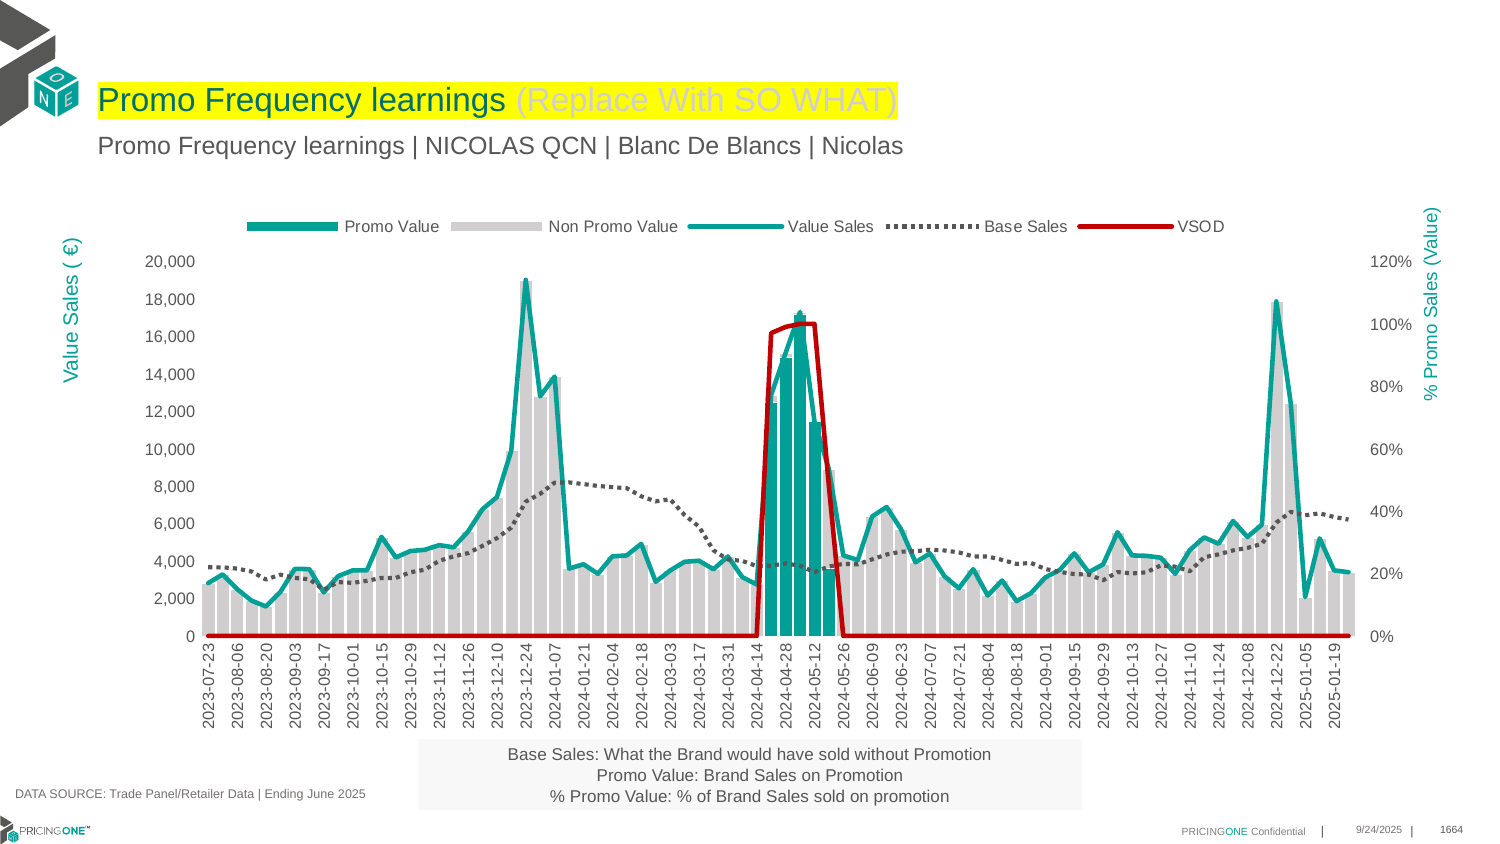

# Promo Frequency learnings (Replace With SO WHAT)
Promo Frequency learnings | NICOLAS QCN | Blanc De Blancs | Nicolas

### Chart

| Category | Promo Value | Non Promo Value | Value Sales | Base Sales | VSOD |
|---|---|---|---|---|---|
| 45130 | 0.0 | 2821.0 | 2821.0 | 3664.0 | 0.0 |
| 45137 | 0.0 | 3286.0 | 3286.0 | 3662.0 | 0.0 |
| 45144 | 0.0 | 2504.0 | 2504.0 | 3594.0 | 0.0 |
| 45151 | 0.0 | 1886.0 | 1886.0 | 3442.0 | 0.0 |
| 45158 | 0.0 | 1572.0 | 1572.0 | 3012.0 | 0.0 |
| 45165 | 0.0 | 2346.0 | 2346.0 | 3270.0 | 0.0 |
| 45172 | 0.0 | 3583.0 | 3583.0 | 3094.0 | 0.0 |
| 45179 | 0.0 | 3568.0 | 3568.0 | 3028.0 | 0.0 |
| 45186 | 0.0 | 2325.0 | 2325.0 | 2468.0 | 0.0 |
| 45193 | 0.0 | 3191.0 | 3191.0 | 2874.0 | 0.0 |
| 45200 | 0.0 | 3498.0 | 3498.0 | 2832.0 | 0.0 |
| 45207 | 0.0 | 3506.0 | 3506.0 | 2942.0 | 0.0 |
| 45214 | 0.0 | 5291.0 | 5291.0 | 3094.0 | 0.0 |
| 45221 | 0.0 | 4190.0 | 4190.0 | 3094.0 | 0.0 |
| 45228 | 0.0 | 4532.0 | 4532.0 | 3400.0 | 0.0 |
| 45235 | 0.0 | 4598.0 | 4598.0 | 3534.0 | 0.0 |
| 45242 | 0.0 | 4846.0 | 4846.0 | 4008.0 | 0.0 |
| 45249 | 0.0 | 4731.0 | 4731.0 | 4246.0 | 0.0 |
| 45256 | 0.0 | 5574.0 | 5574.0 | 4420.0 | 0.0 |
| 45263 | 0.0 | 6762.0 | 6762.0 | 4806.0 | 0.0 |
| 45270 | 0.0 | 7410.0 | 7410.0 | 5218.0 | 0.0 |
| 45277 | 0.0 | 9900.0 | 9900.0 | 5782.0 | 0.0 |
| 45284 | 0.0 | 19016.0 | 19016.0 | 7170.0 | 0.0 |
| 45291 | 0.0 | 12793.0 | 12793.0 | 7590.0 | 0.0 |
| 45298 | 0.0 | 13847.0 | 13847.0 | 8190.0 | 0.0 |
| 45305 | 0.0 | 3591.0 | 3591.0 | 8198.0 | 0.0 |
| 45312 | 0.0 | 3829.0 | 3829.0 | 8110.0 | 0.0 |
| 45319 | 0.0 | 3317.0 | 3317.0 | 8008.0 | 0.0 |
| 45326 | 0.0 | 4249.0 | 4249.0 | 7946.0 | 0.0 |
| 45333 | 0.0 | 4298.0 | 4298.0 | 7890.0 | 0.0 |
| 45340 | 0.0 | 4918.0 | 4918.0 | 7456.0 | 0.0 |
| 45347 | 0.0 | 2889.0 | 2889.0 | 7182.0 | 0.0 |
| 45354 | 0.0 | 3491.0 | 3491.0 | 7300.0 | 0.0 |
| 45361 | 0.0 | 3958.0 | 3958.0 | 6454.0 | 0.0 |
| 45368 | 0.0 | 4015.0 | 4015.0 | 5836.0 | 0.0 |
| 45375 | 0.0 | 3557.0 | 3557.0 | 4570.0 | 0.0 |
| 45382 | 0.0 | 4241.0 | 4241.0 | 4082.0 | 0.0 |
| 45389 | 0.0 | 3143.0 | 3143.0 | 4006.0 | 0.0 |
| 45396 | 0.0 | 2745.0 | 2745.0 | 3732.0 | 0.0 |
| 45403 | 12470.0 | 399.0 | 12869.0 | 3750.0 | 0.97 |
| 45410 | 14882.0 | 216.0 | 15098.0 | 3874.0 | 0.99 |
| 45417 | 17192.0 | 106.0 | 17298.0 | 3748.0 | 1.0 |
| 45424 | 11466.0 | 0.0 | 11466.0 | 3406.0 | 1.0 |
| 45431 | 3606.0 | 5292.0 | 8898.0 | 3706.0 | 0.48 |
| 45438 | 0.0 | 4299.0 | 4299.0 | 3848.0 | 0.0 |
| 45445 | 0.0 | 4054.0 | 4054.0 | 3824.0 | 0.0 |
| 45452 | 0.0 | 6380.0 | 6380.0 | 4090.0 | 0.0 |
| 45459 | 0.0 | 6883.0 | 6883.0 | 4348.0 | 0.0 |
| 45466 | 0.0 | 5700.0 | 5700.0 | 4498.0 | 0.0 |
| 45473 | 0.0 | 3930.0 | 3930.0 | 4522.0 | 0.0 |
| 45480 | 0.0 | 4402.0 | 4402.0 | 4600.0 | 0.0 |
| 45487 | 0.0 | 3195.0 | 3195.0 | 4562.0 | 0.0 |
| 45494 | 0.0 | 2541.0 | 2541.0 | 4460.0 | 0.0 |
| 45501 | 0.0 | 3565.0 | 3565.0 | 4244.0 | 0.0 |
| 45508 | 0.0 | 2159.0 | 2159.0 | 4240.0 | 0.0 |
| 45515 | 0.0 | 2959.0 | 2959.0 | 4062.0 | 0.0 |
| 45522 | 0.0 | 1856.0 | 1856.0 | 3844.0 | 0.0 |
| 45529 | 0.0 | 2285.0 | 2285.0 | 3894.0 | 0.0 |
| 45536 | 0.0 | 3123.0 | 3123.0 | 3574.0 | 0.0 |
| 45543 | 0.0 | 3526.0 | 3526.0 | 3418.0 | 0.0 |
| 45550 | 0.0 | 4410.0 | 4410.0 | 3302.0 | 0.0 |
| 45557 | 0.0 | 3399.0 | 3399.0 | 3278.0 | 0.0 |
| 45564 | 0.0 | 3821.0 | 3821.0 | 2976.0 | 0.0 |
| 45571 | 0.0 | 5538.0 | 5538.0 | 3410.0 | 0.0 |
| 45578 | 0.0 | 4298.0 | 4298.0 | 3334.0 | 0.0 |
| 45585 | 0.0 | 4278.0 | 4278.0 | 3398.0 | 0.0 |
| 45592 | 0.0 | 4176.0 | 4176.0 | 3770.0 | 0.0 |
| 45599 | 0.0 | 3314.0 | 3314.0 | 3700.0 | 0.0 |
| 45606 | 0.0 | 4575.0 | 4575.0 | 3450.0 | 0.0 |
| 45613 | 0.0 | 5259.0 | 5259.0 | 4200.0 | 0.0 |
| 45620 | 0.0 | 4923.0 | 4923.0 | 4356.0 | 0.0 |
| 45627 | 0.0 | 6138.0 | 6138.0 | 4566.0 | 0.0 |
| 45634 | 0.0 | 5283.0 | 5283.0 | 4698.0 | 0.0 |
| 45641 | 0.0 | 5944.0 | 5944.0 | 4918.0 | 0.0 |
| 45648 | 0.0 | 17862.0 | 17862.0 | 6050.0 | 0.0 |
| 45655 | 0.0 | 12419.0 | 12419.0 | 6622.0 | 0.0 |
| 45662 | 0.0 | 2074.0 | 2074.0 | 6442.0 | 0.0 |
| 45669 | 0.0 | 5208.0 | 5208.0 | 6544.0 | 0.0 |
| 45676 | 0.0 | 3501.0 | 3501.0 | 6350.0 | 0.0 |
| 45683 | 0.0 | 3403.0 | 3403.0 | 6212.0 | 0.0 |
% Promo Sales (Value)
Value Sales ( €)
Base Sales: What the Brand would have sold without Promotion
Promo Value: Brand Sales on Promotion
% Promo Value: % of Brand Sales sold on promotion
DATA SOURCE: Trade Panel/Retailer Data | Ending June 2025

9/24/2025
1664